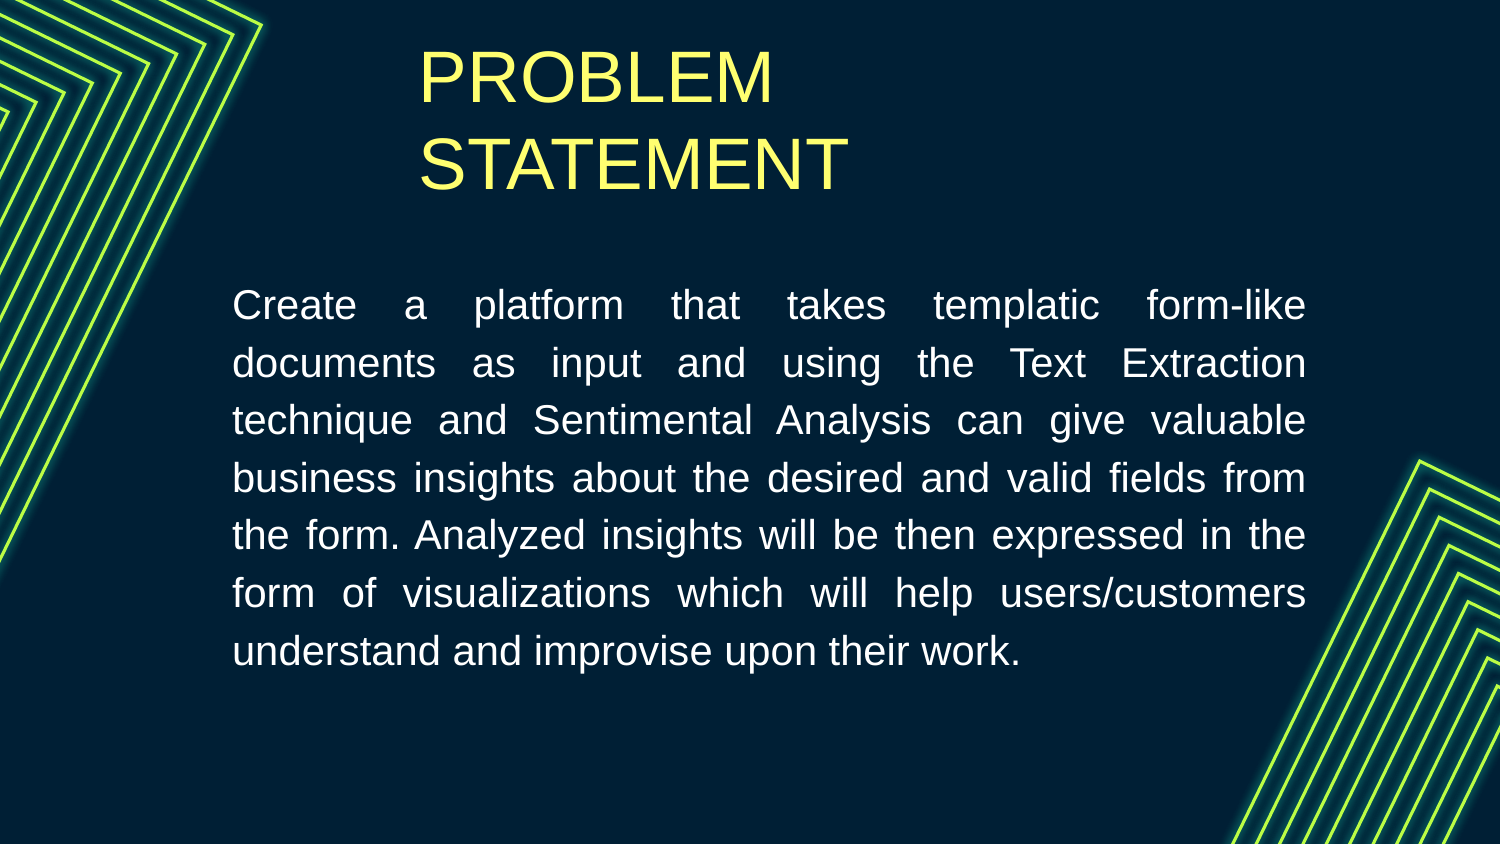

# PROBLEM STATEMENT
Create a platform that takes templatic form-like documents as input and using the Text Extraction technique and Sentimental Analysis can give valuable business insights about the desired and valid fields from the form. Analyzed insights will be then expressed in the form of visualizations which will help users/customers understand and improvise upon their work.